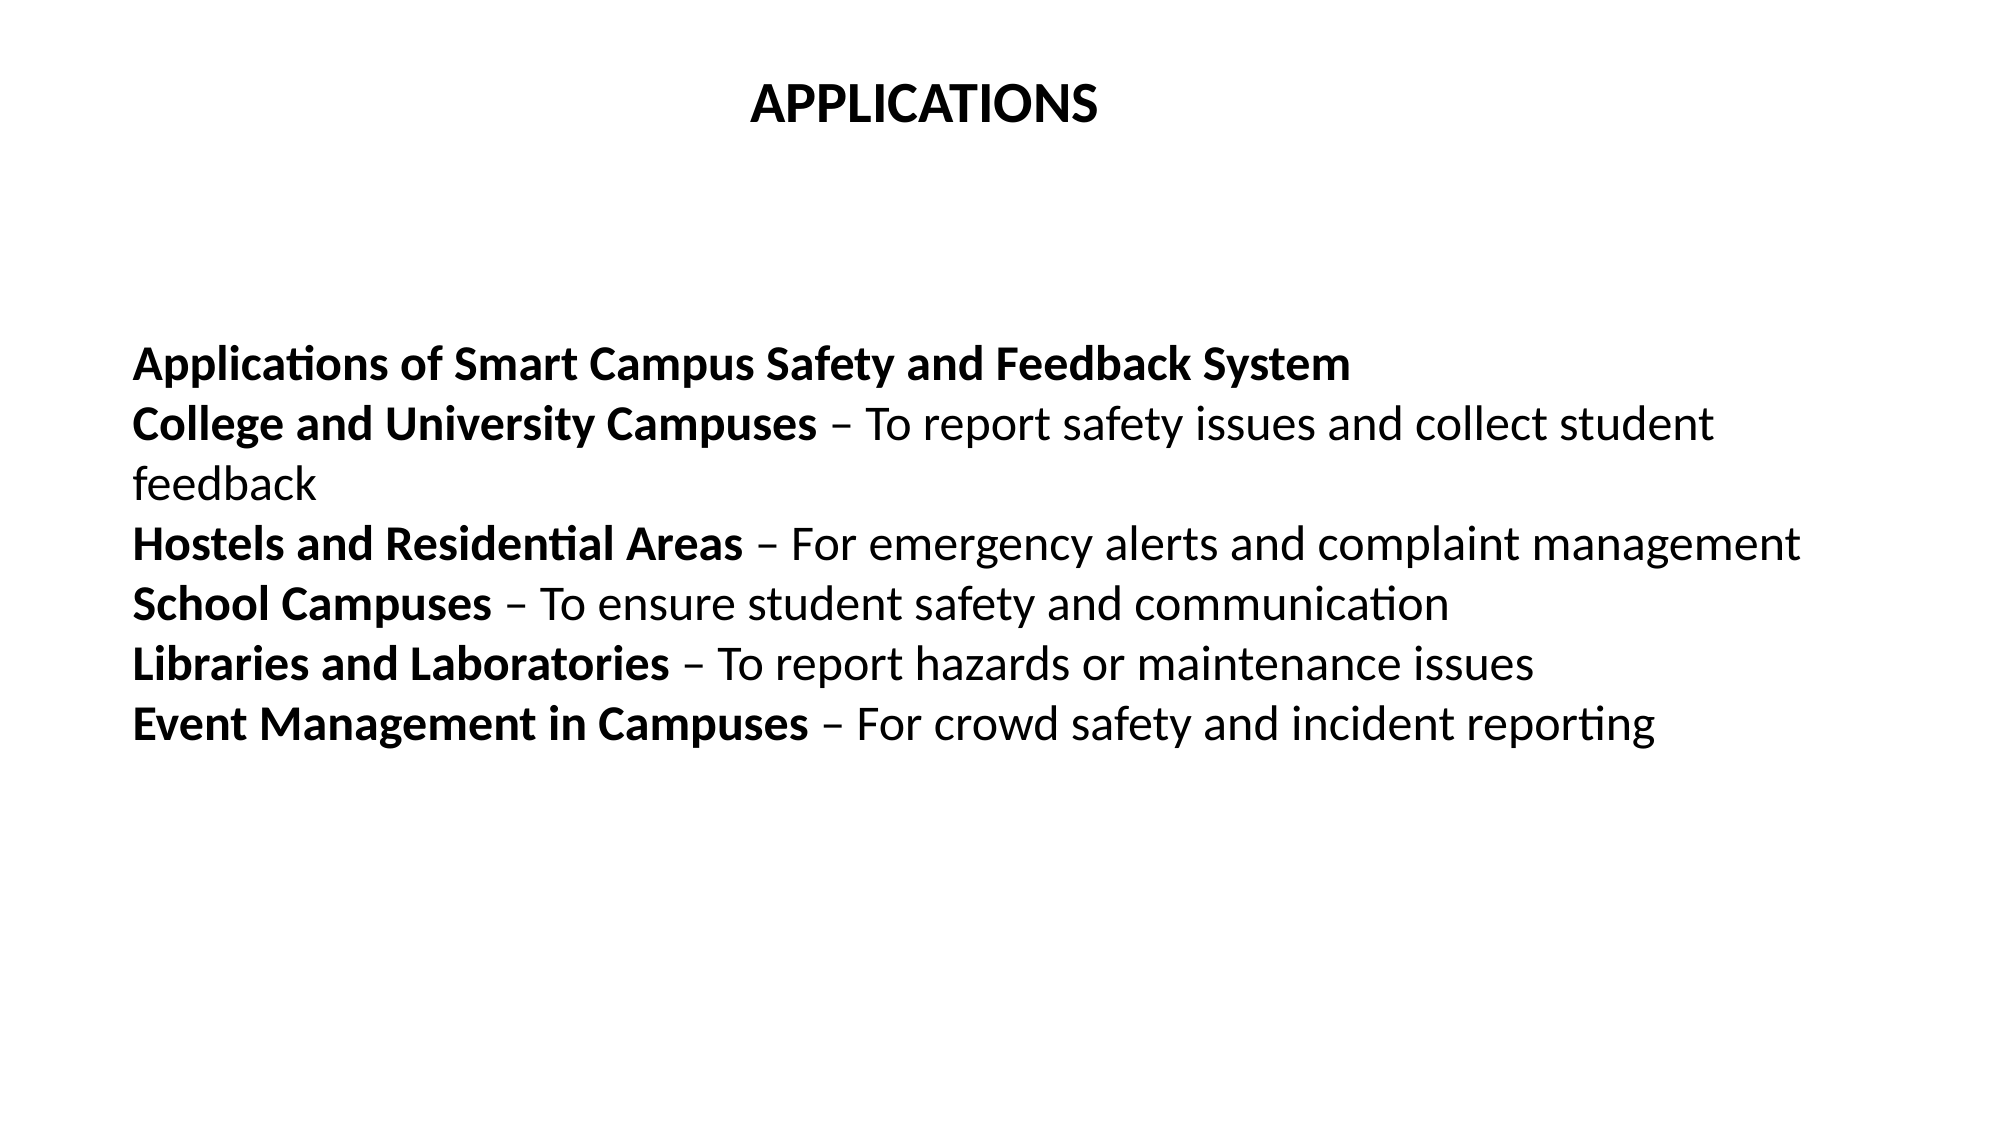

APPLICATIONS

### Chart

| Category |
|---|
Applications of Smart Campus Safety and Feedback System
College and University Campuses – To report safety issues and collect student feedback
Hostels and Residential Areas – For emergency alerts and complaint management
School Campuses – To ensure student safety and communication
Libraries and Laboratories – To report hazards or maintenance issues
Event Management in Campuses – For crowd safety and incident reporting